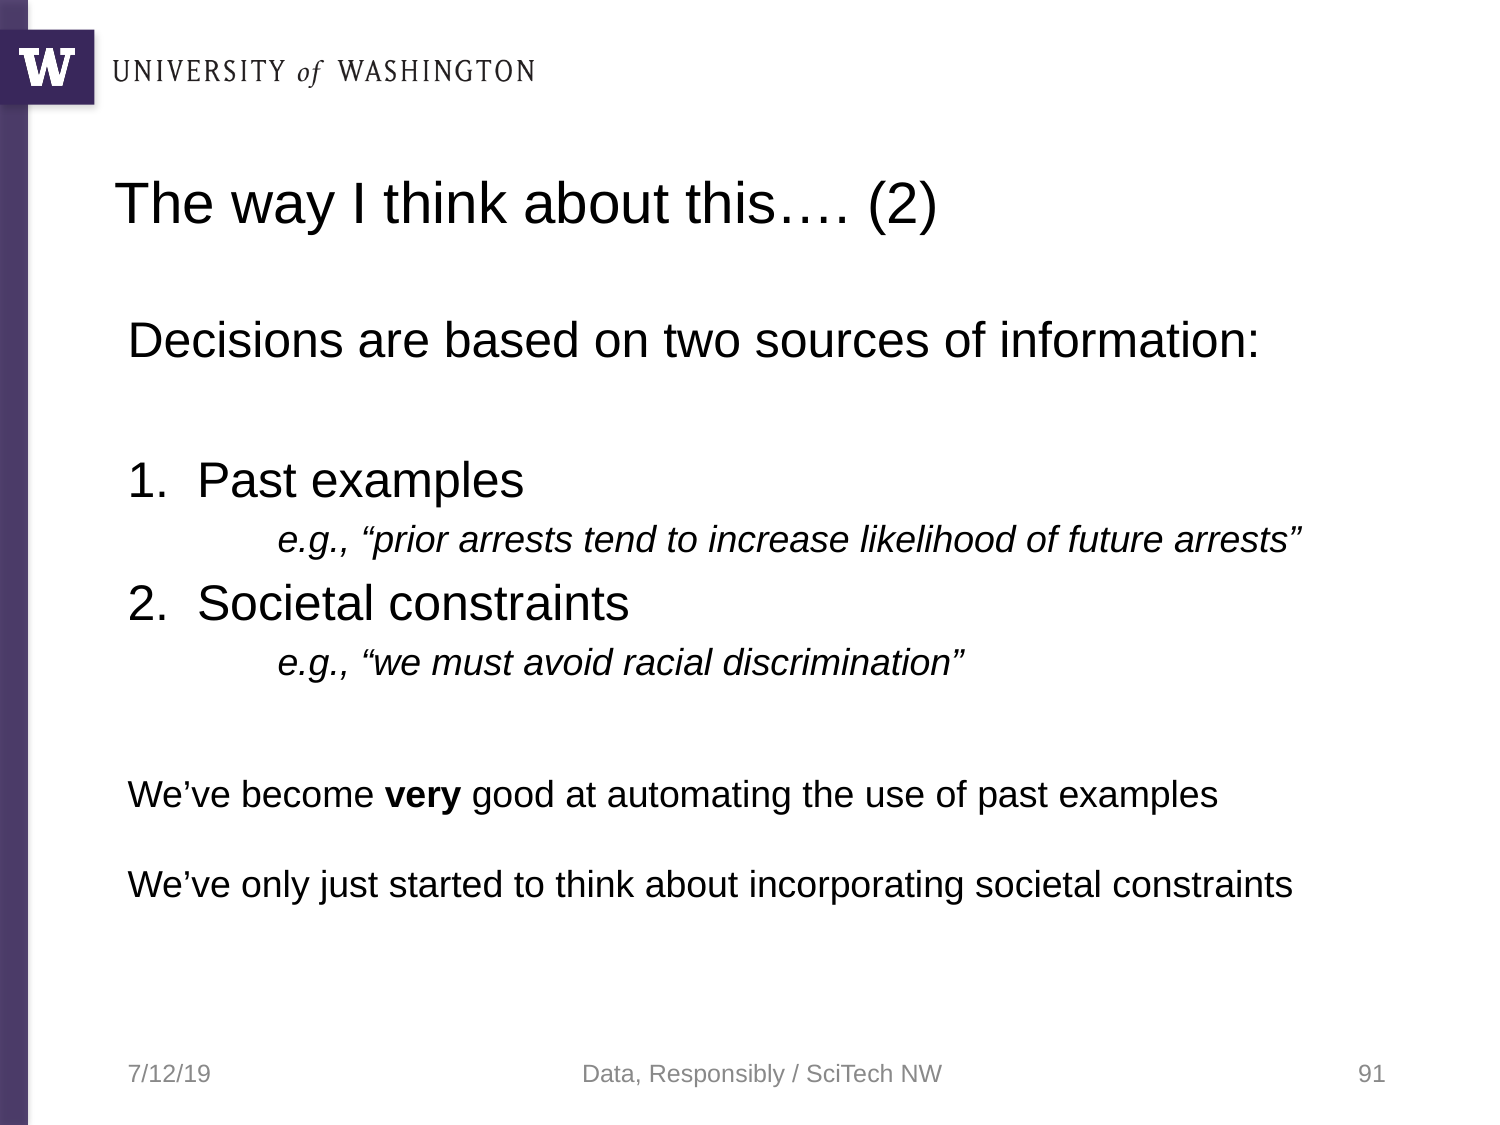

# The way I think about this…. (2)
Decisions are based on two sources of information:

1.  Past examples
	e.g., “prior arrests tend to increase likelihood of future arrests”
2.  Societal constraints
	e.g., “we must avoid racial discrimination”
We’ve become very good at automating the use of past examples

We’ve only just started to think about incorporating societal constraints

7/12/19
Data, Responsibly / SciTech NW
91